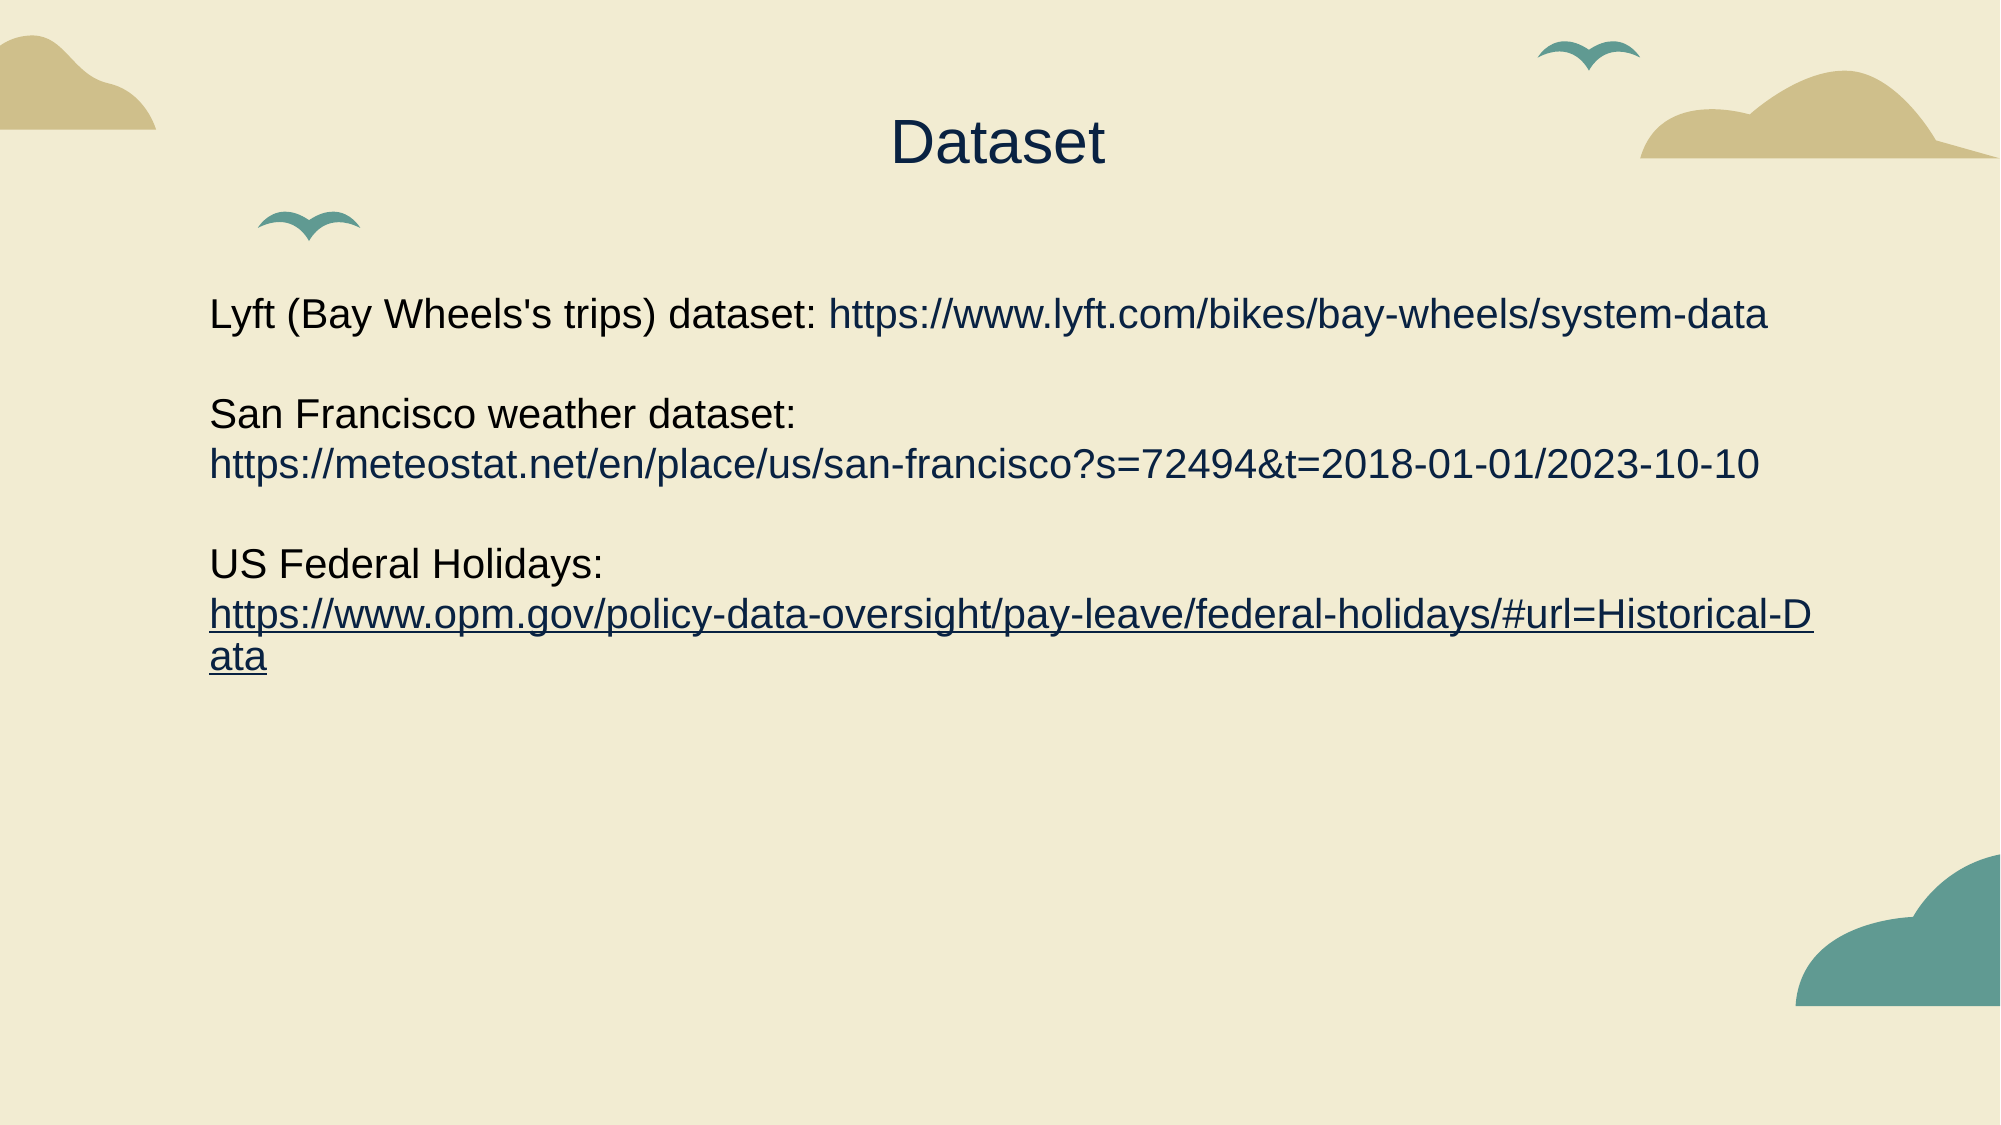

# Dataset
Lyft (Bay Wheels's trips) dataset: https://www.lyft.com/bikes/bay-wheels/system-data

San Francisco weather dataset: https://meteostat.net/en/place/us/san-francisco?s=72494&t=2018-01-01/2023-10-10

US Federal Holidays: https://www.opm.gov/policy-data-oversight/pay-leave/federal-holidays/#url=Historical-Data